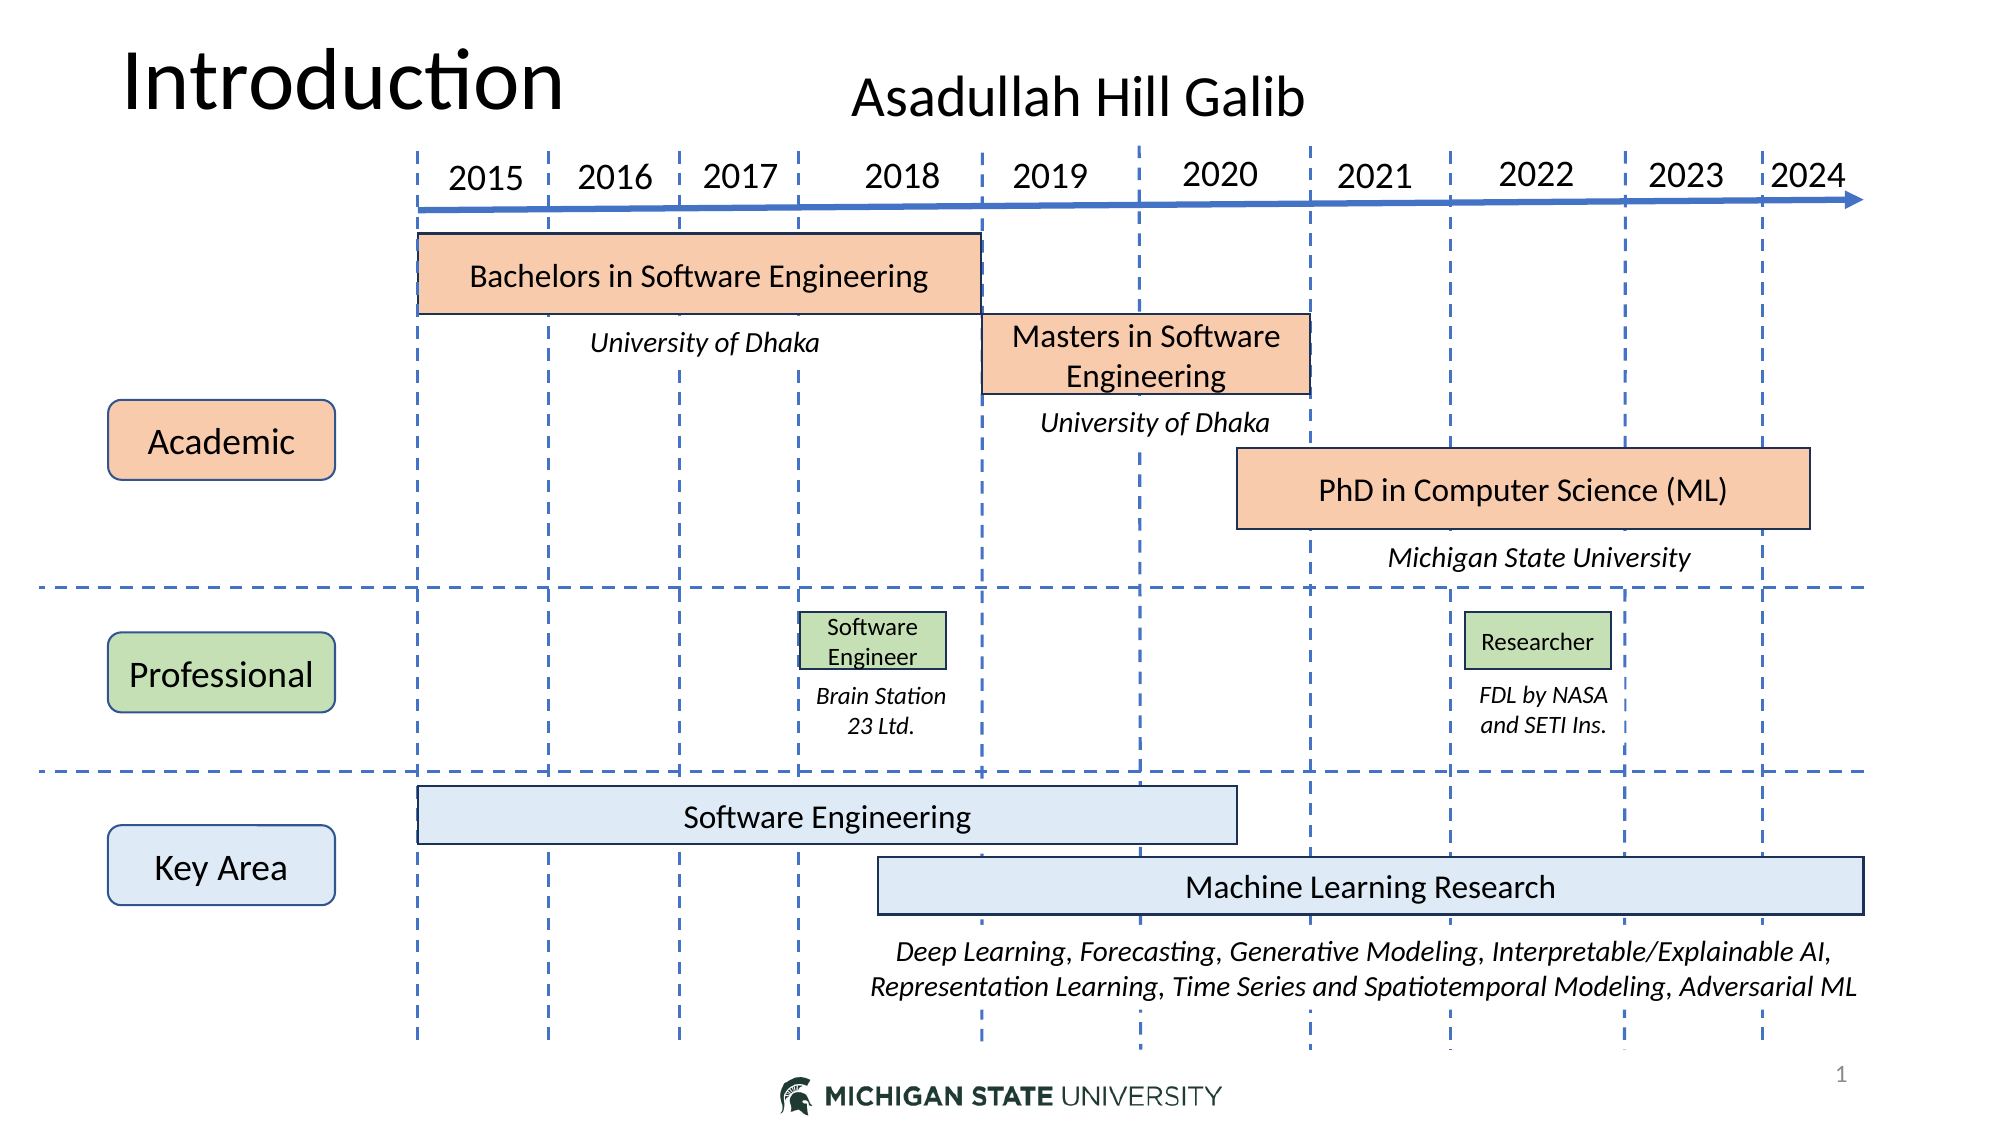

# Introduction
Asadullah Hill Galib
2020
2022
2023
2024
2018
2021
2019
2017
2016
2015
Bachelors in Software Engineering
Masters in Software Engineering
University of Dhaka
University of Dhaka
Academic
PhD in Computer Science (ML)
Michigan State University
Software
Engineer
Researcher
Professional
FDL by NASA and SETI Ins.
Brain Station
23 Ltd.
Software Engineering
Key Area
Machine Learning Research
Deep Learning, Forecasting, Generative Modeling, Interpretable/Explainable AI, Representation Learning, Time Series and Spatiotemporal Modeling, Adversarial ML
1